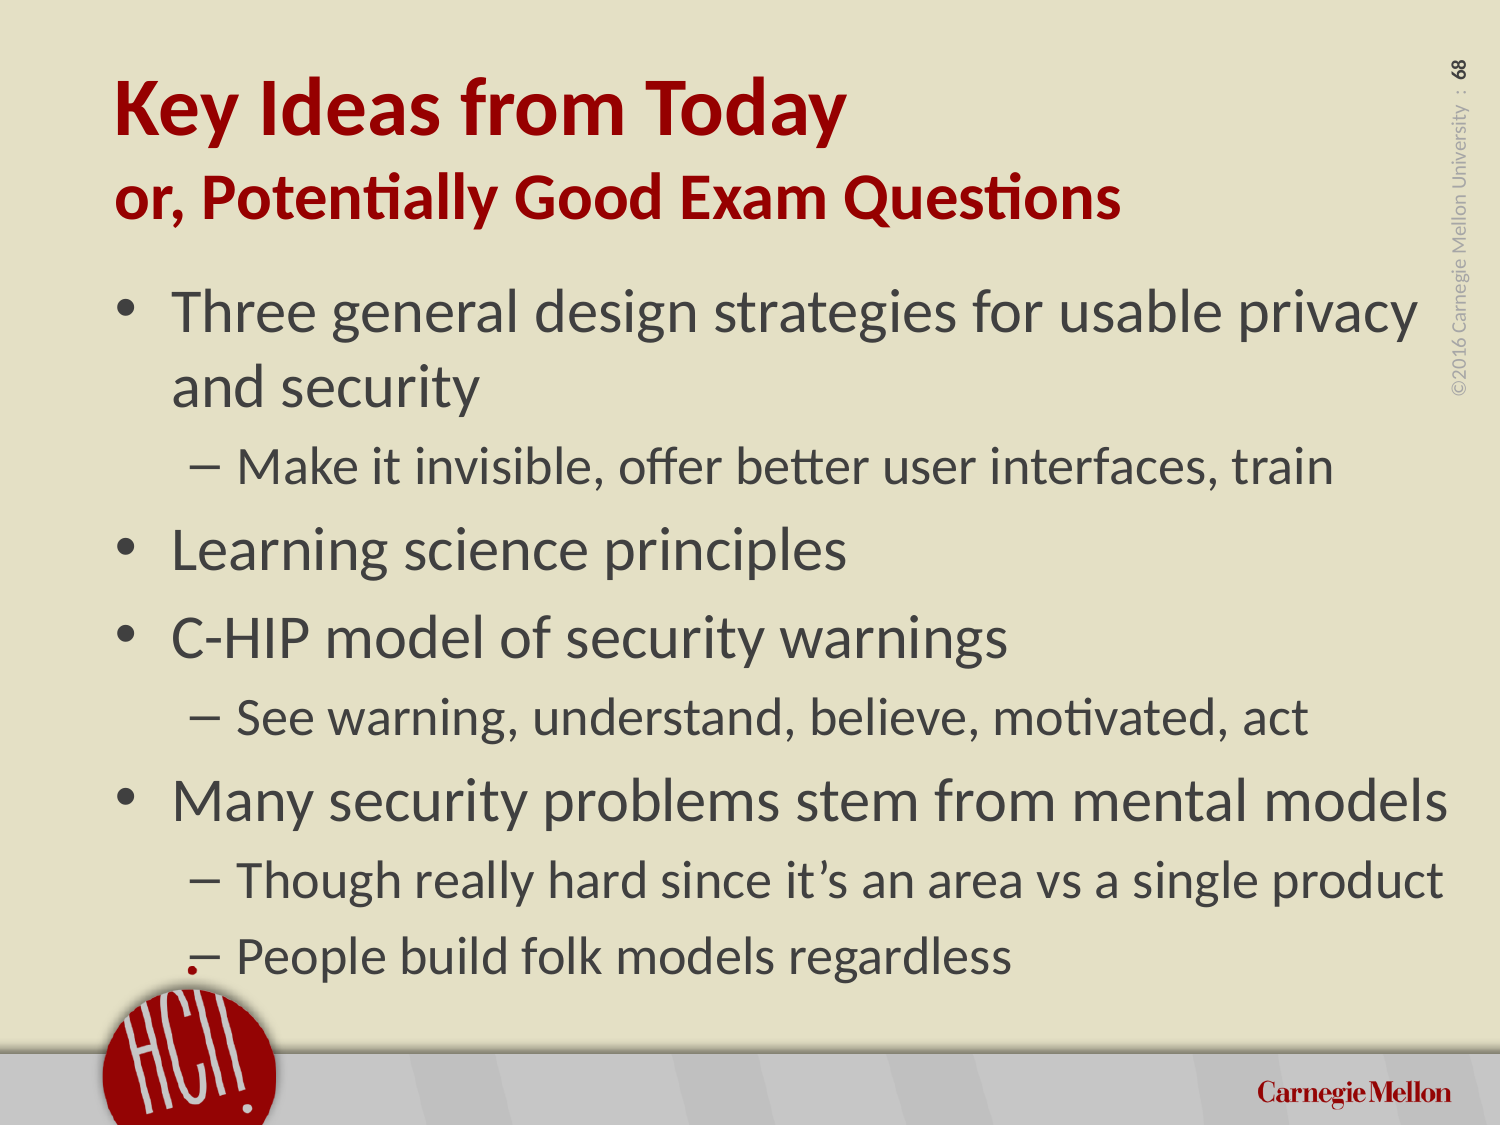

# Key Ideas from Today or, Potentially Good Exam Questions
Three general design strategies for usable privacy and security
Make it invisible, offer better user interfaces, train
Learning science principles
C-HIP model of security warnings
See warning, understand, believe, motivated, act
Many security problems stem from mental models
Though really hard since it’s an area vs a single product
People build folk models regardless